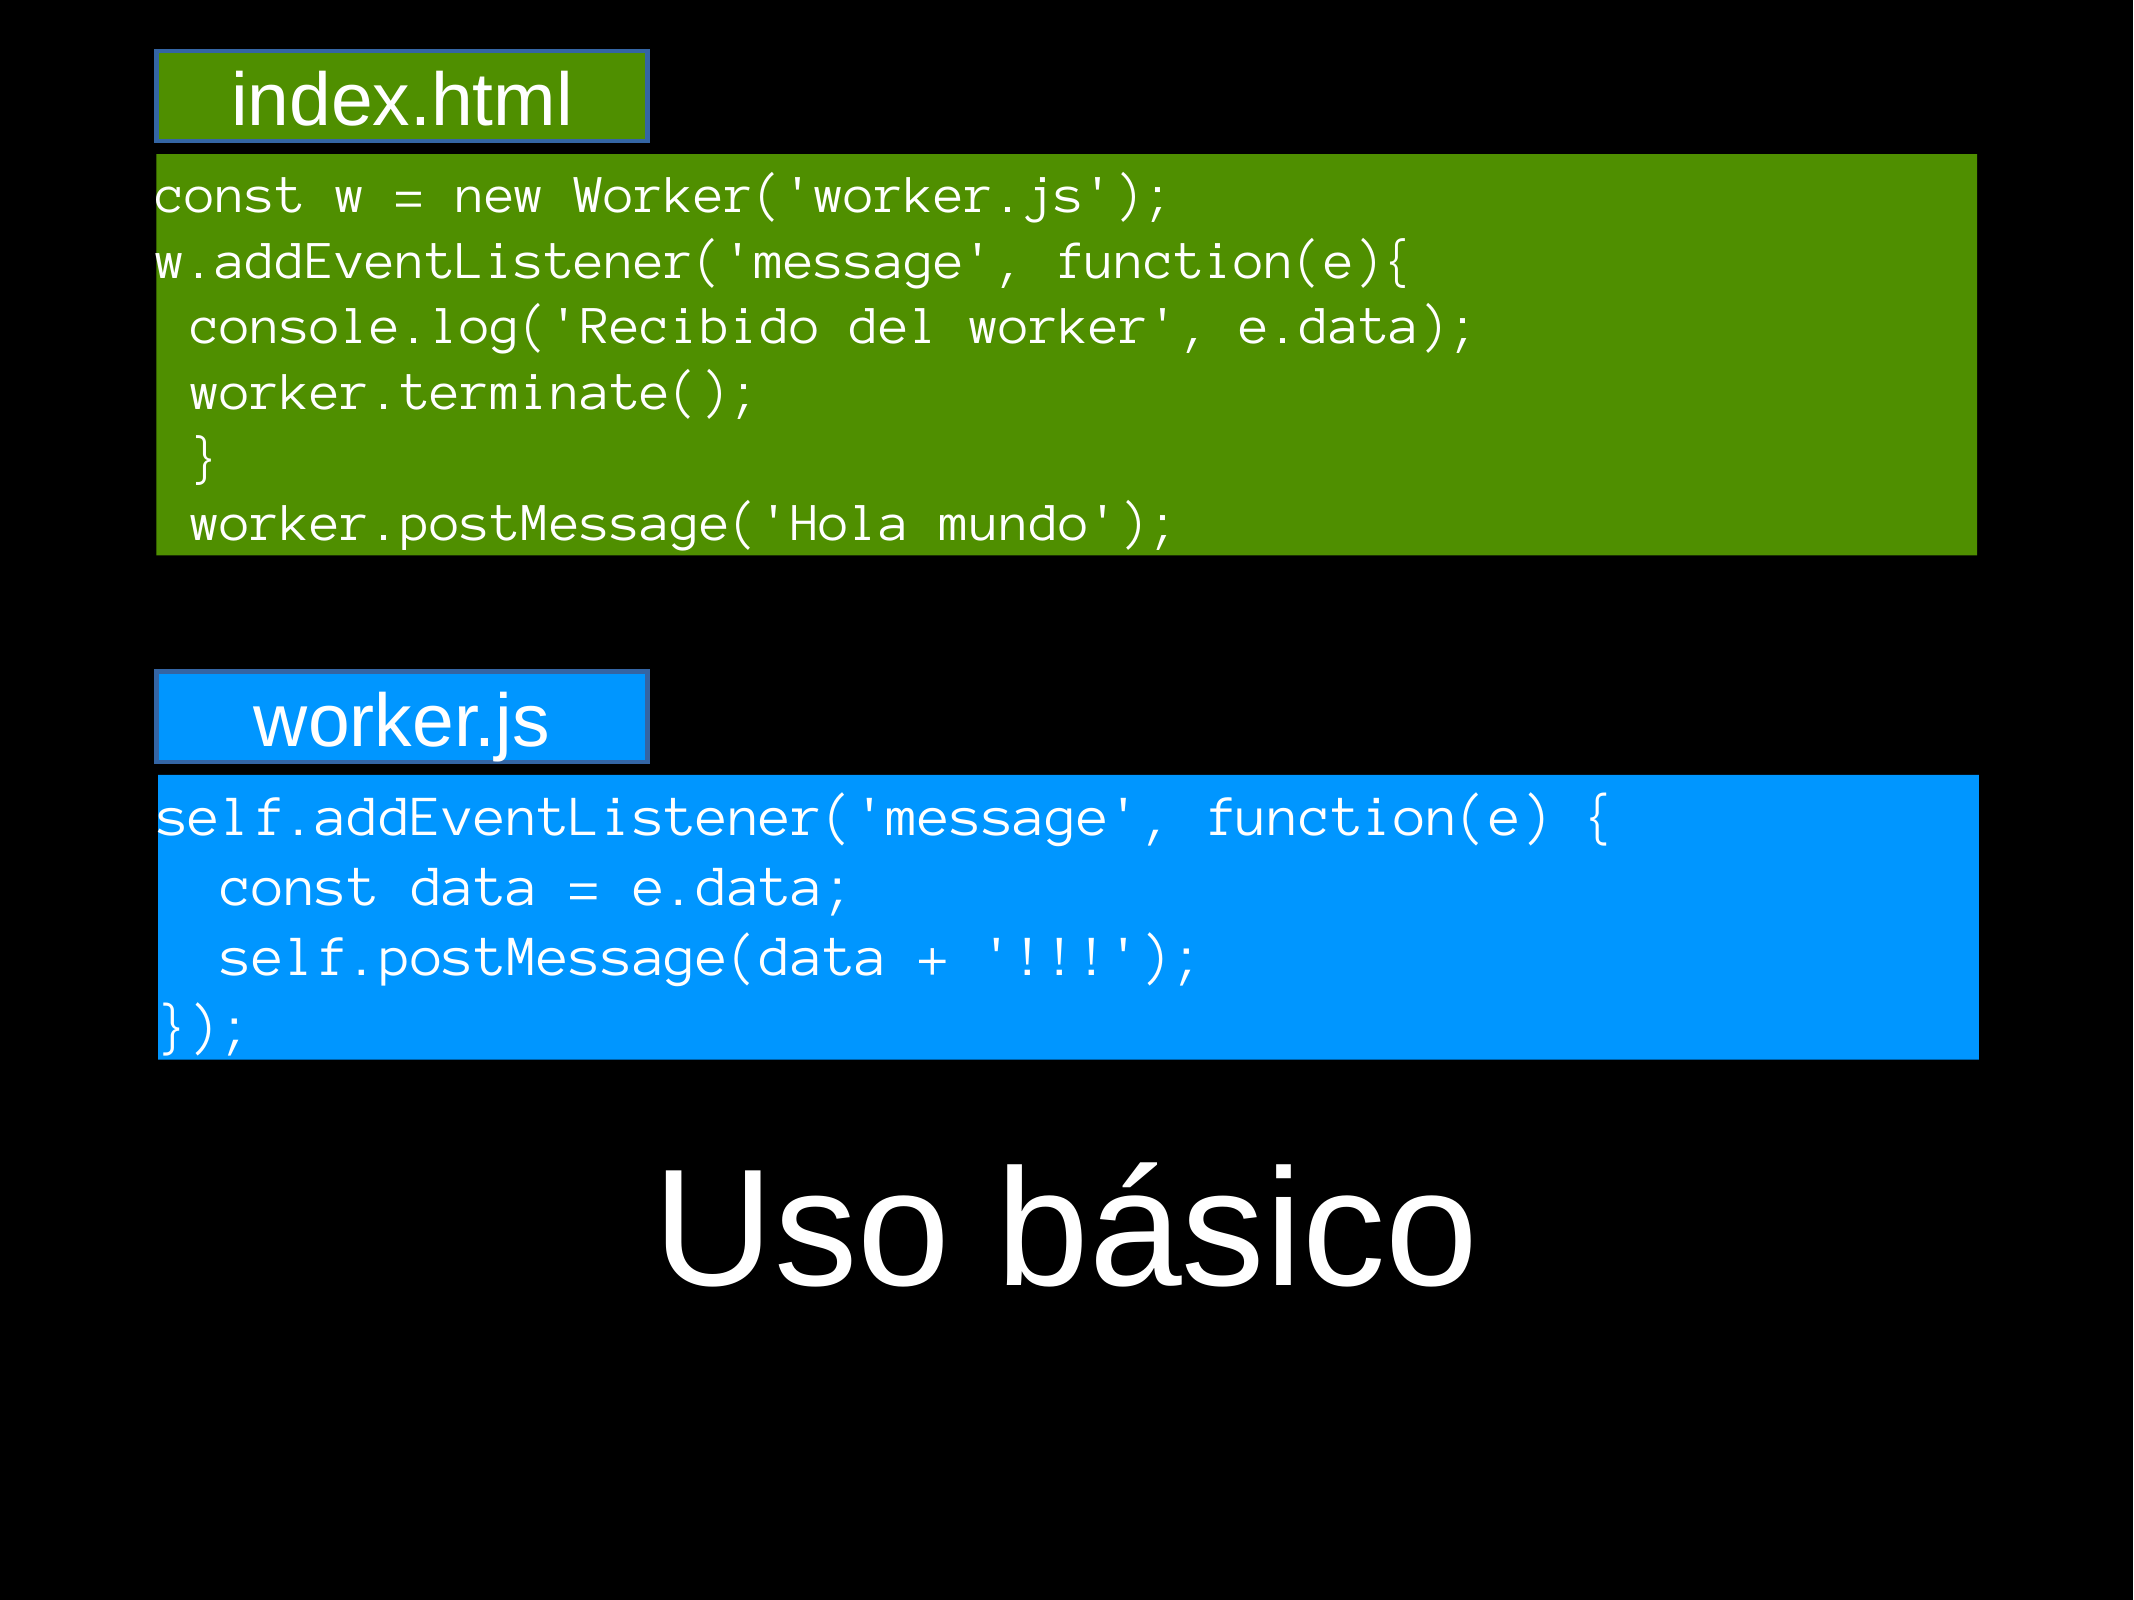

index.html
const w = new Worker('worker.js');
w.addEventListener('message', function(e){
console.log('Recibido del worker', e.data);
worker.terminate();
}
worker.postMessage('Hola mundo');
worker.js
self.addEventListener('message', function(e) {
  const data = e.data;
  self.postMessage(data + '!!!');
});
# Uso básico